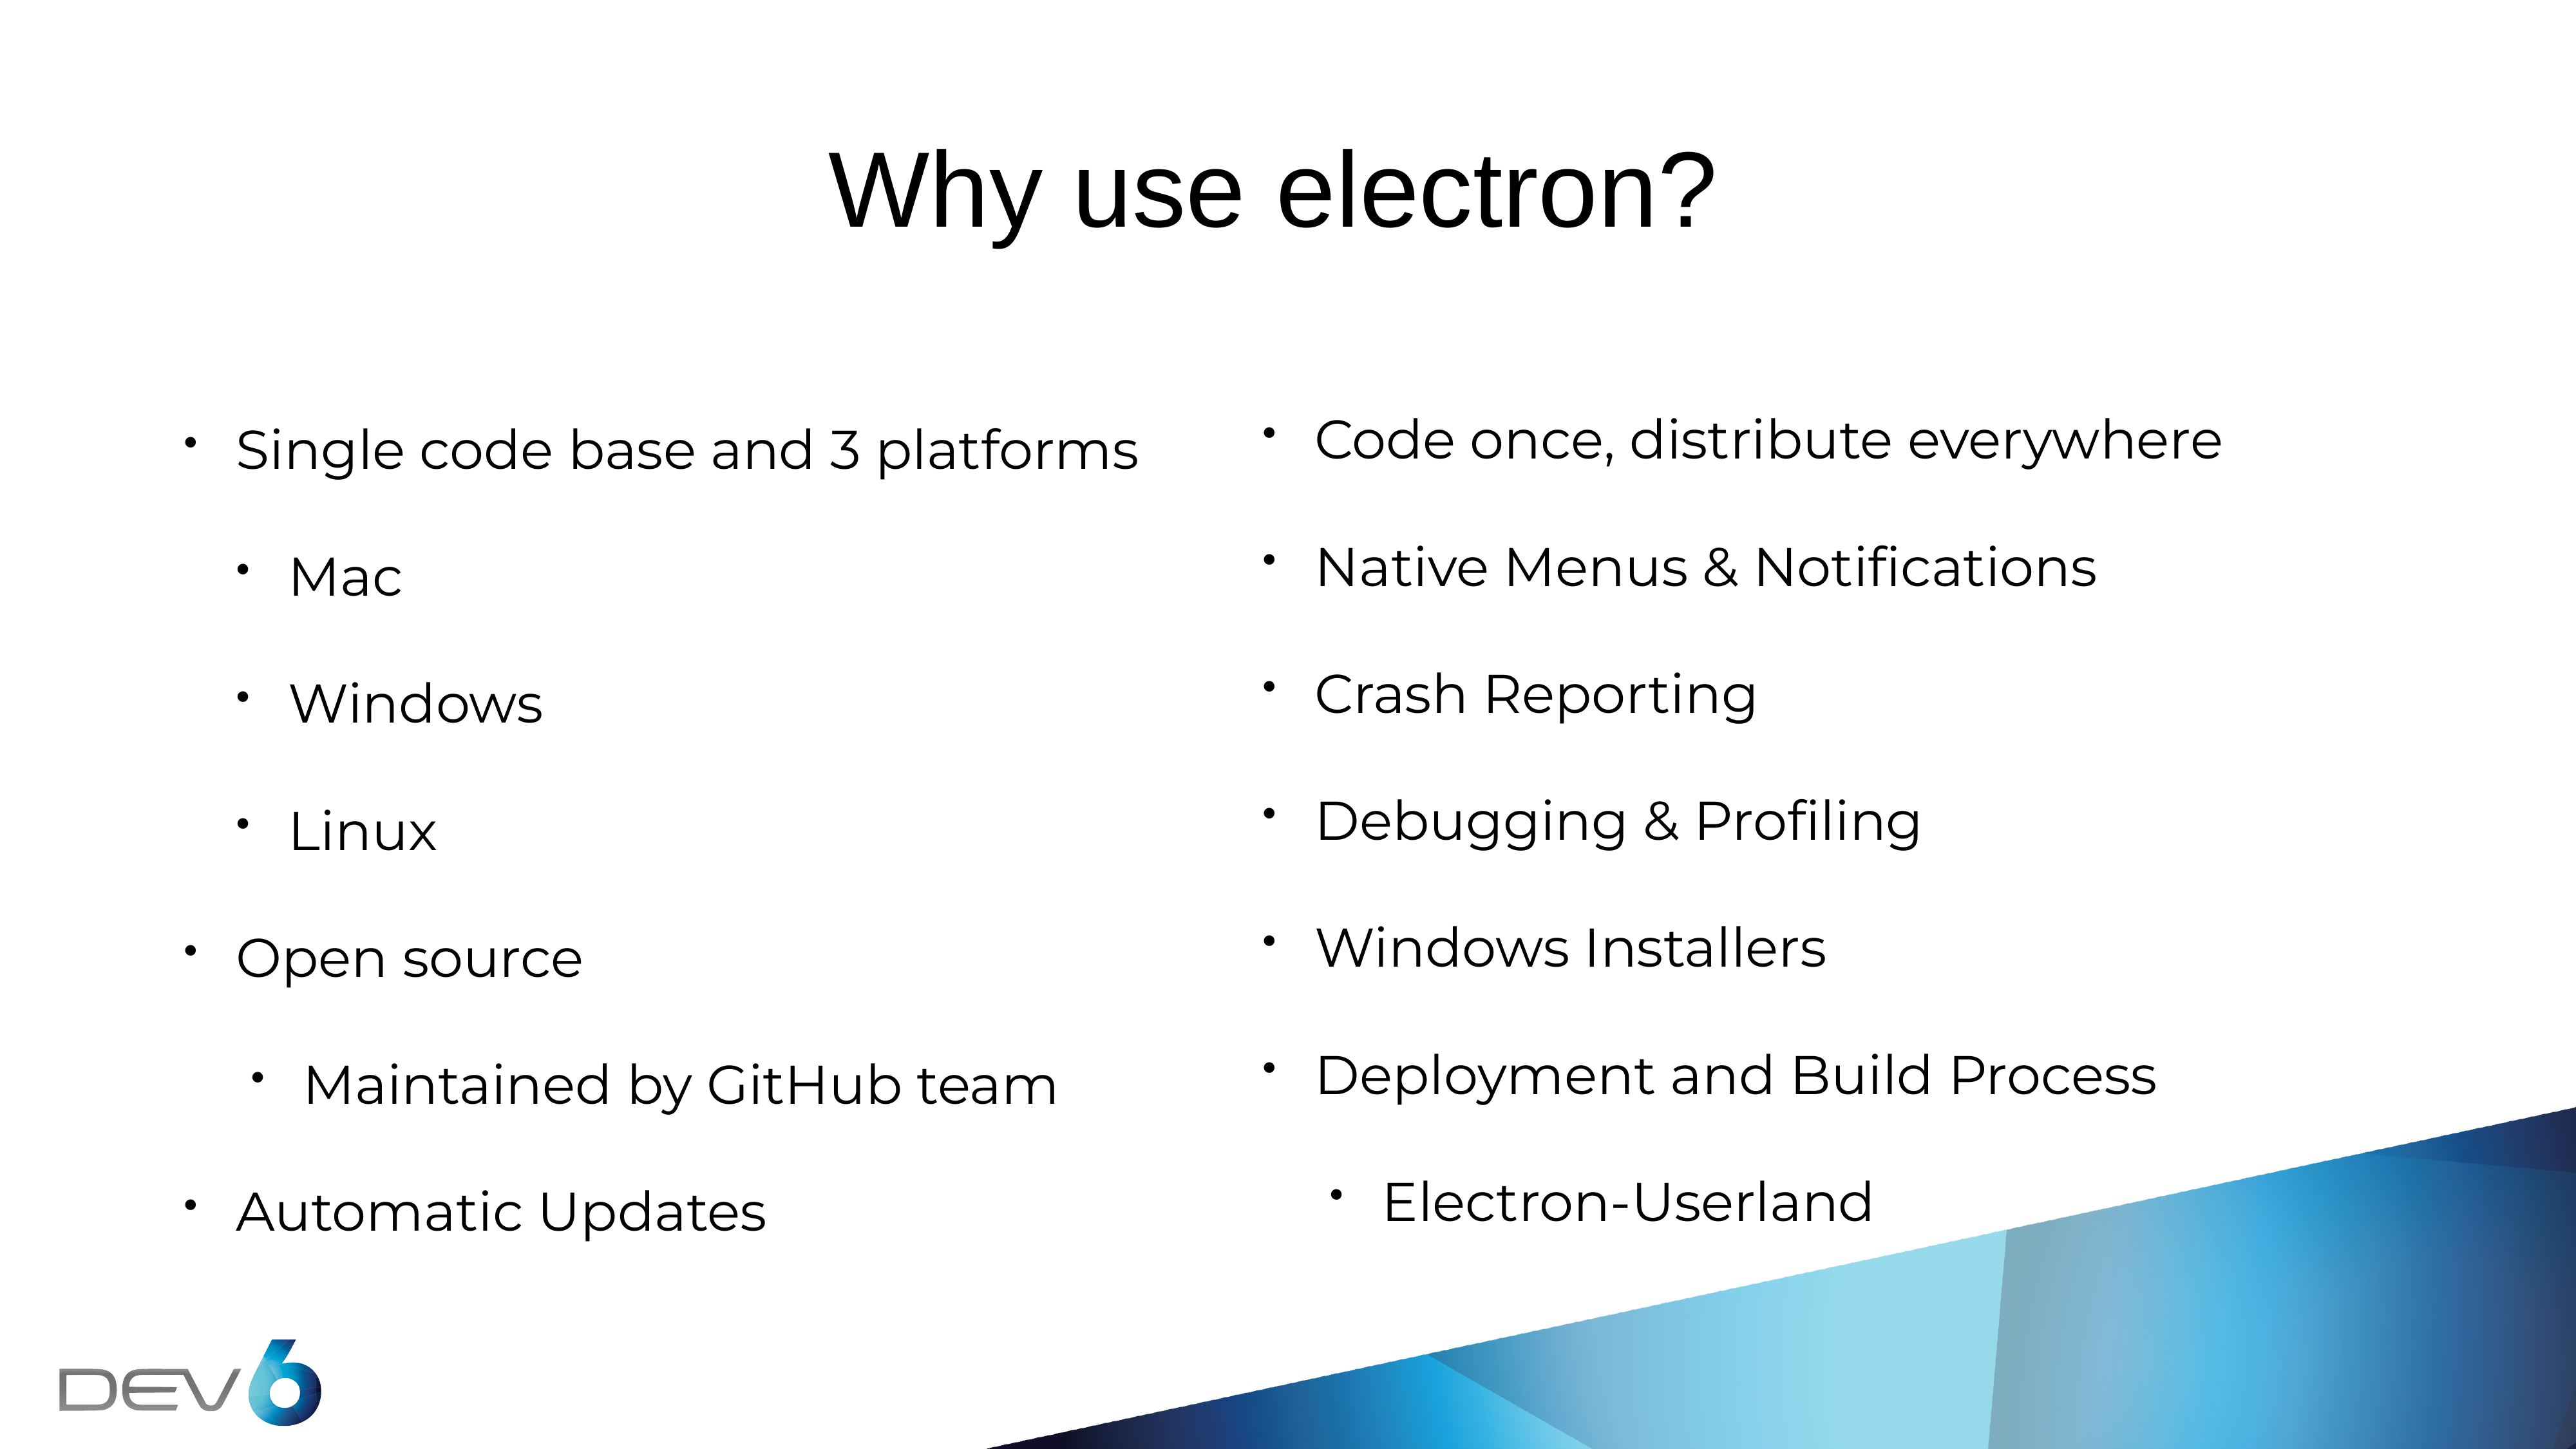

# Why use electron?
Code once, distribute everywhere
Native Menus & Notifications
Crash Reporting
Debugging & Profiling
Windows Installers
Deployment and Build Process
Electron-Userland
Single code base and 3 platforms
Mac
Windows
Linux
Open source
Maintained by GitHub team
Automatic Updates